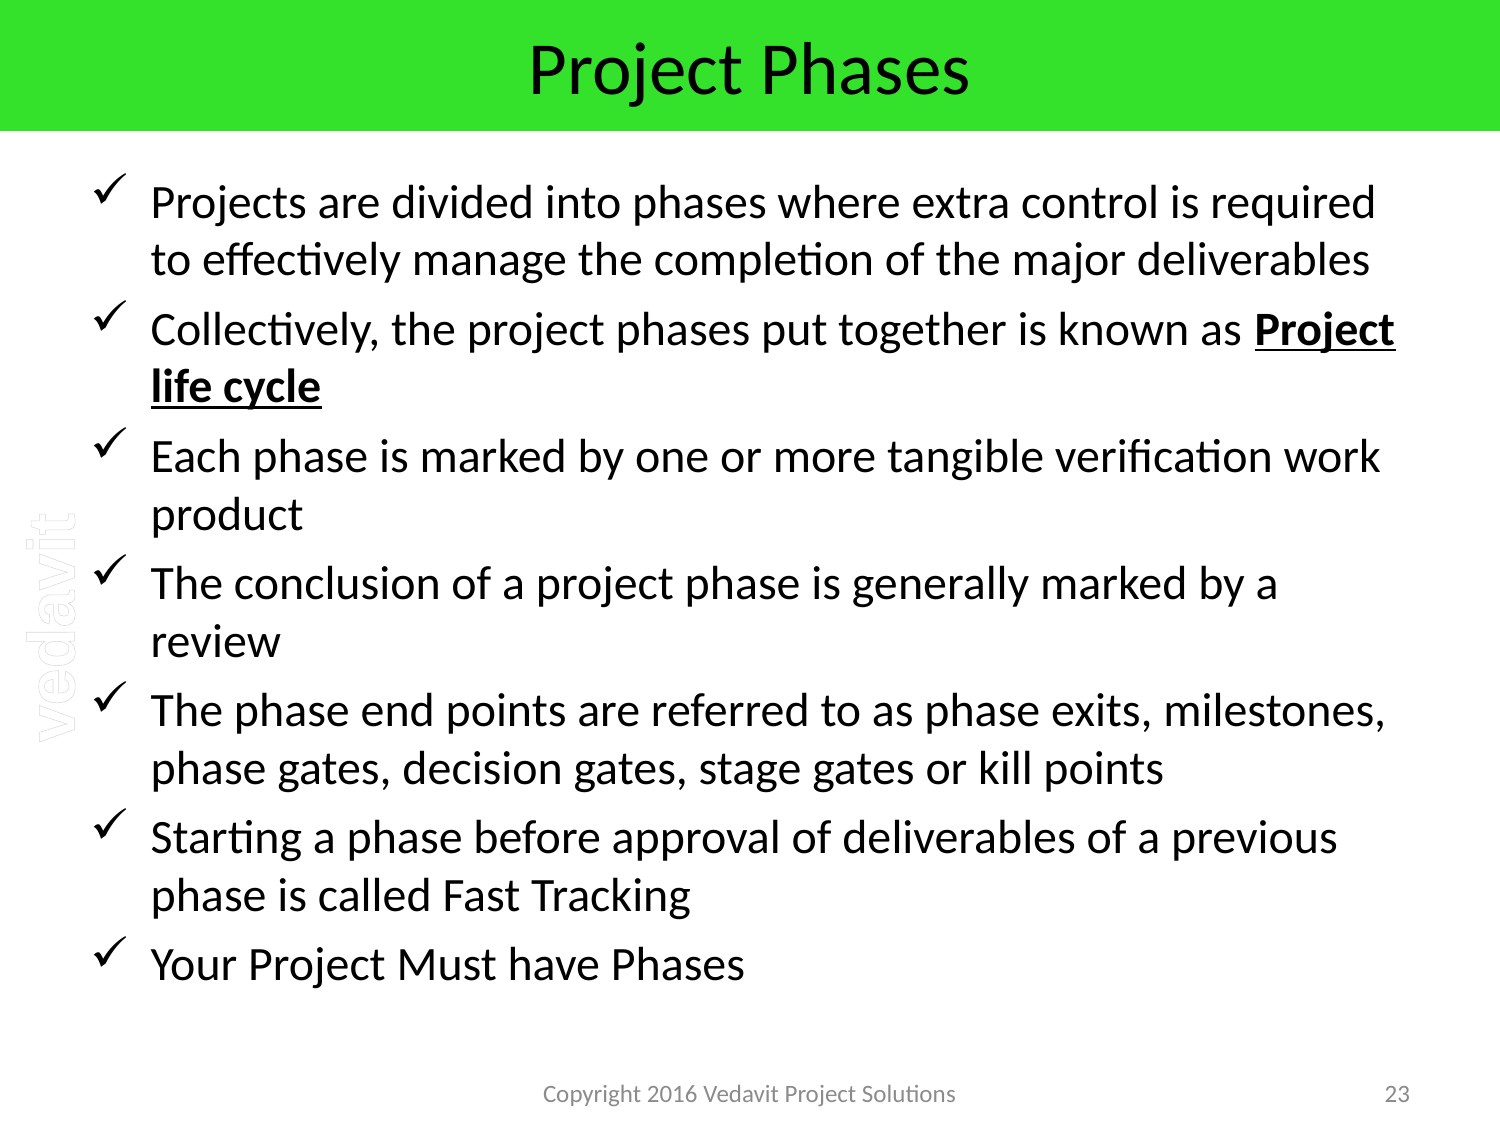

Project Phases
# Project Phases

Projects are divided into phases where extra control is required to effectively manage the completion of the major deliverables
Collectively, the project phases put together is known as Project life cycle
Each phase is marked by one or more tangible verification work product
The conclusion of a project phase is generally marked by a review
The phase end points are referred to as phase exits, milestones, phase gates, decision gates, stage gates or kill points
Starting a phase before approval of deliverables of a previous phase is called Fast Tracking
Your Project Must have Phases

Copyright 2016 Vedavit Project Solutions
23